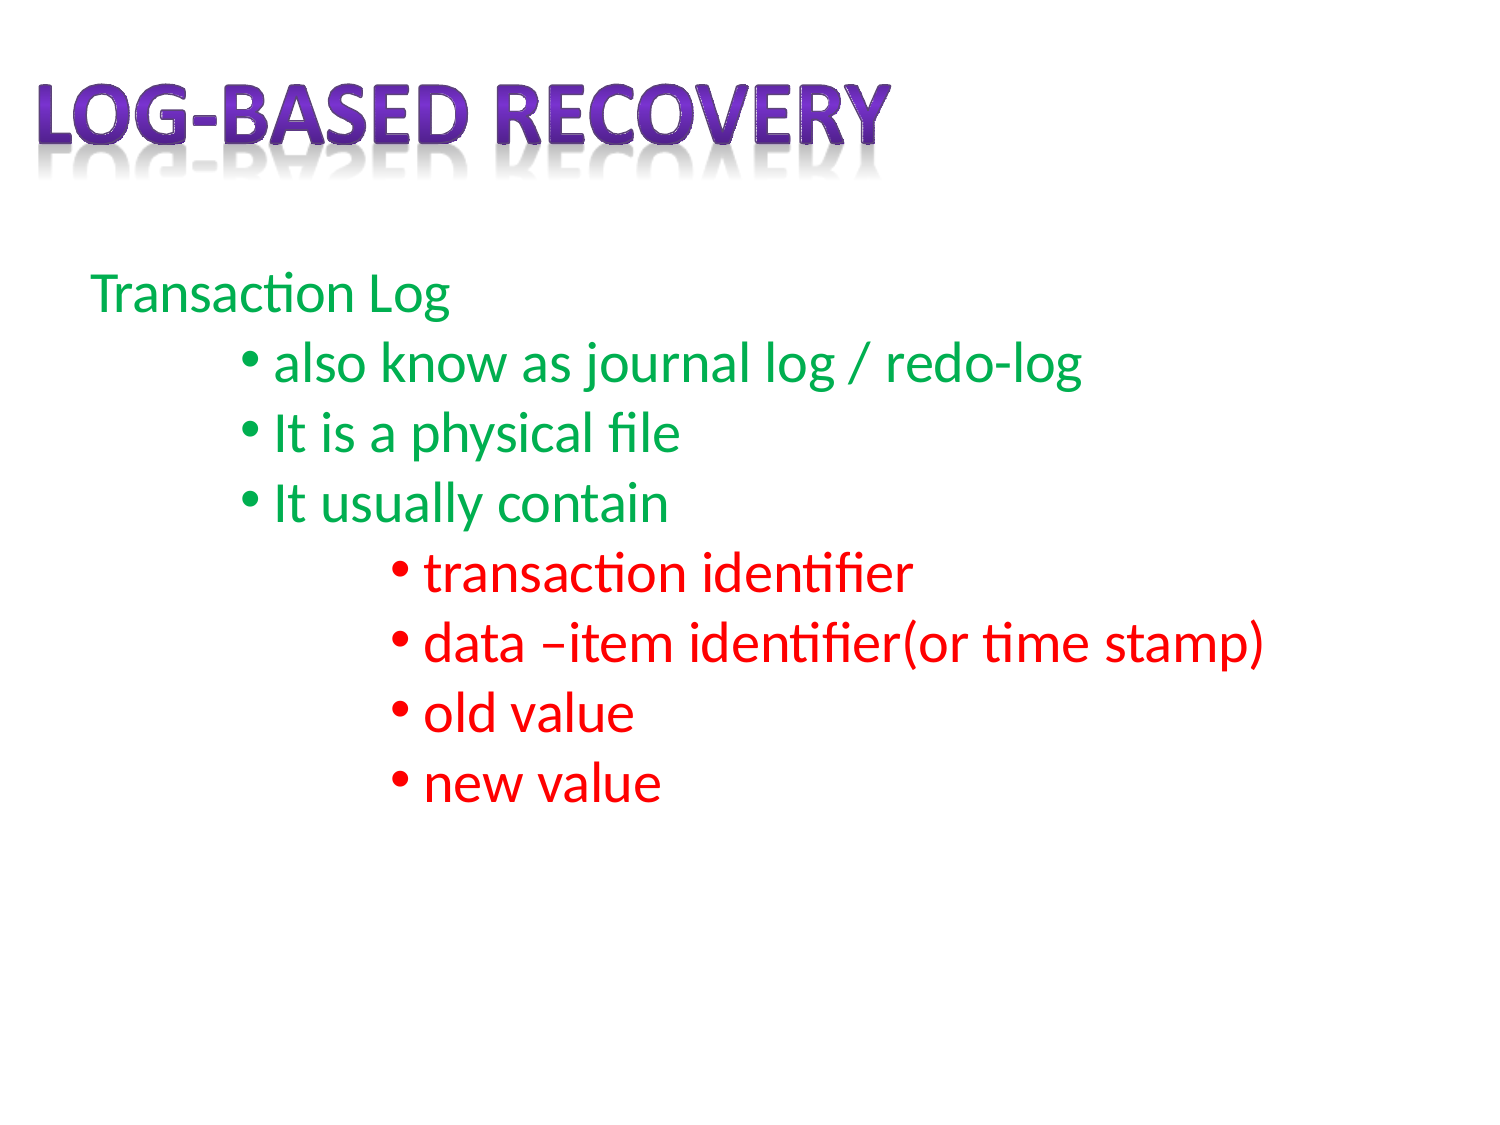

# Transaction Log
also know as journal log / redo-log
It is a physical file
It usually contain
transaction identifier
data –item identifier(or time stamp)
old value
new value